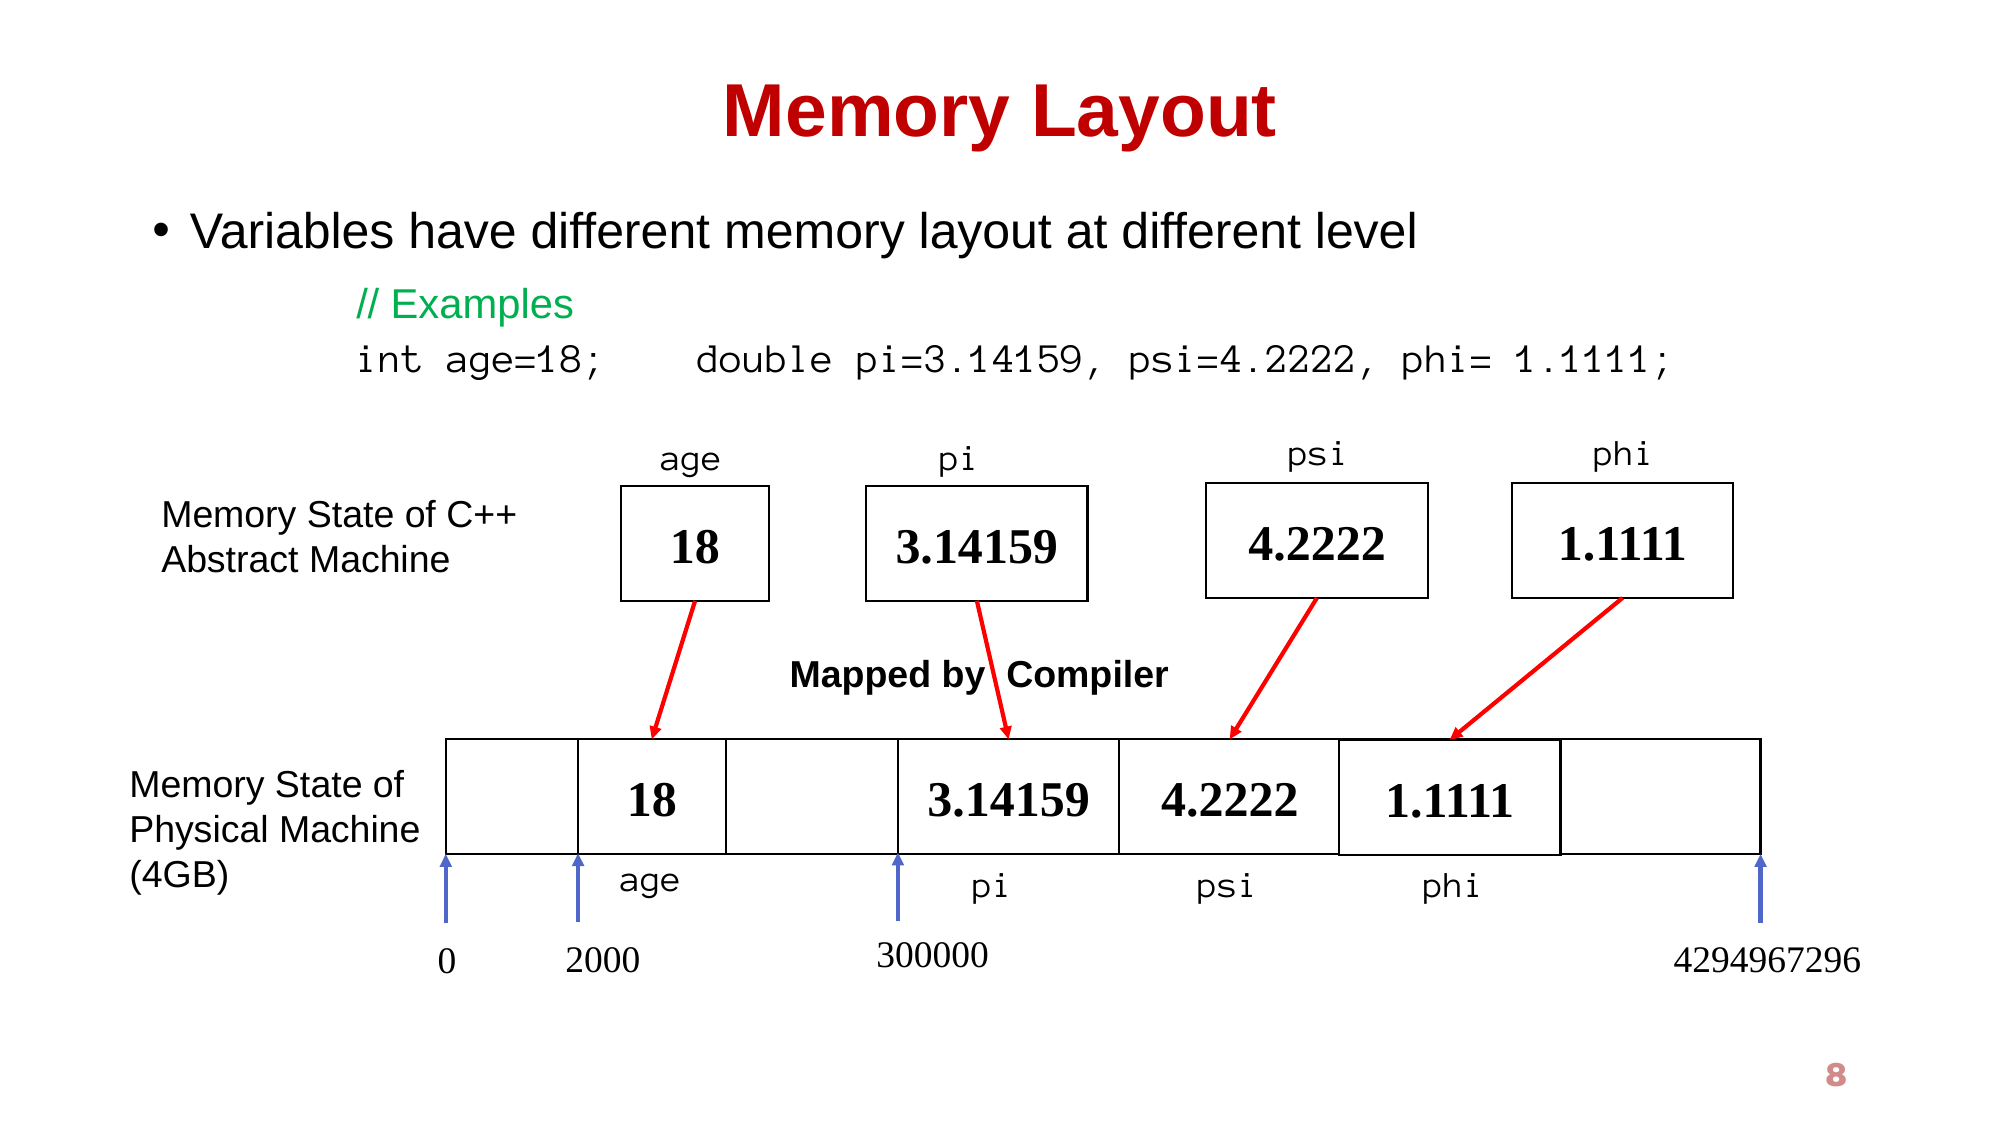

# Memory Layout
Variables have different memory layout at different level

// Examples
int age=18;    double pi=3.14159, psi=4.2222, phi= 1.1111;
psi
phi
age
pi
Memory State of C++ Abstract Machine
4.2222
1.1111
18
3.14159
Mapped by  Compiler

18
3.14159
Memory State of Physical Machine
(4GB)
age
pi
300000
2000
4294967296
0
4.2222
1.1111
psi
phi
8